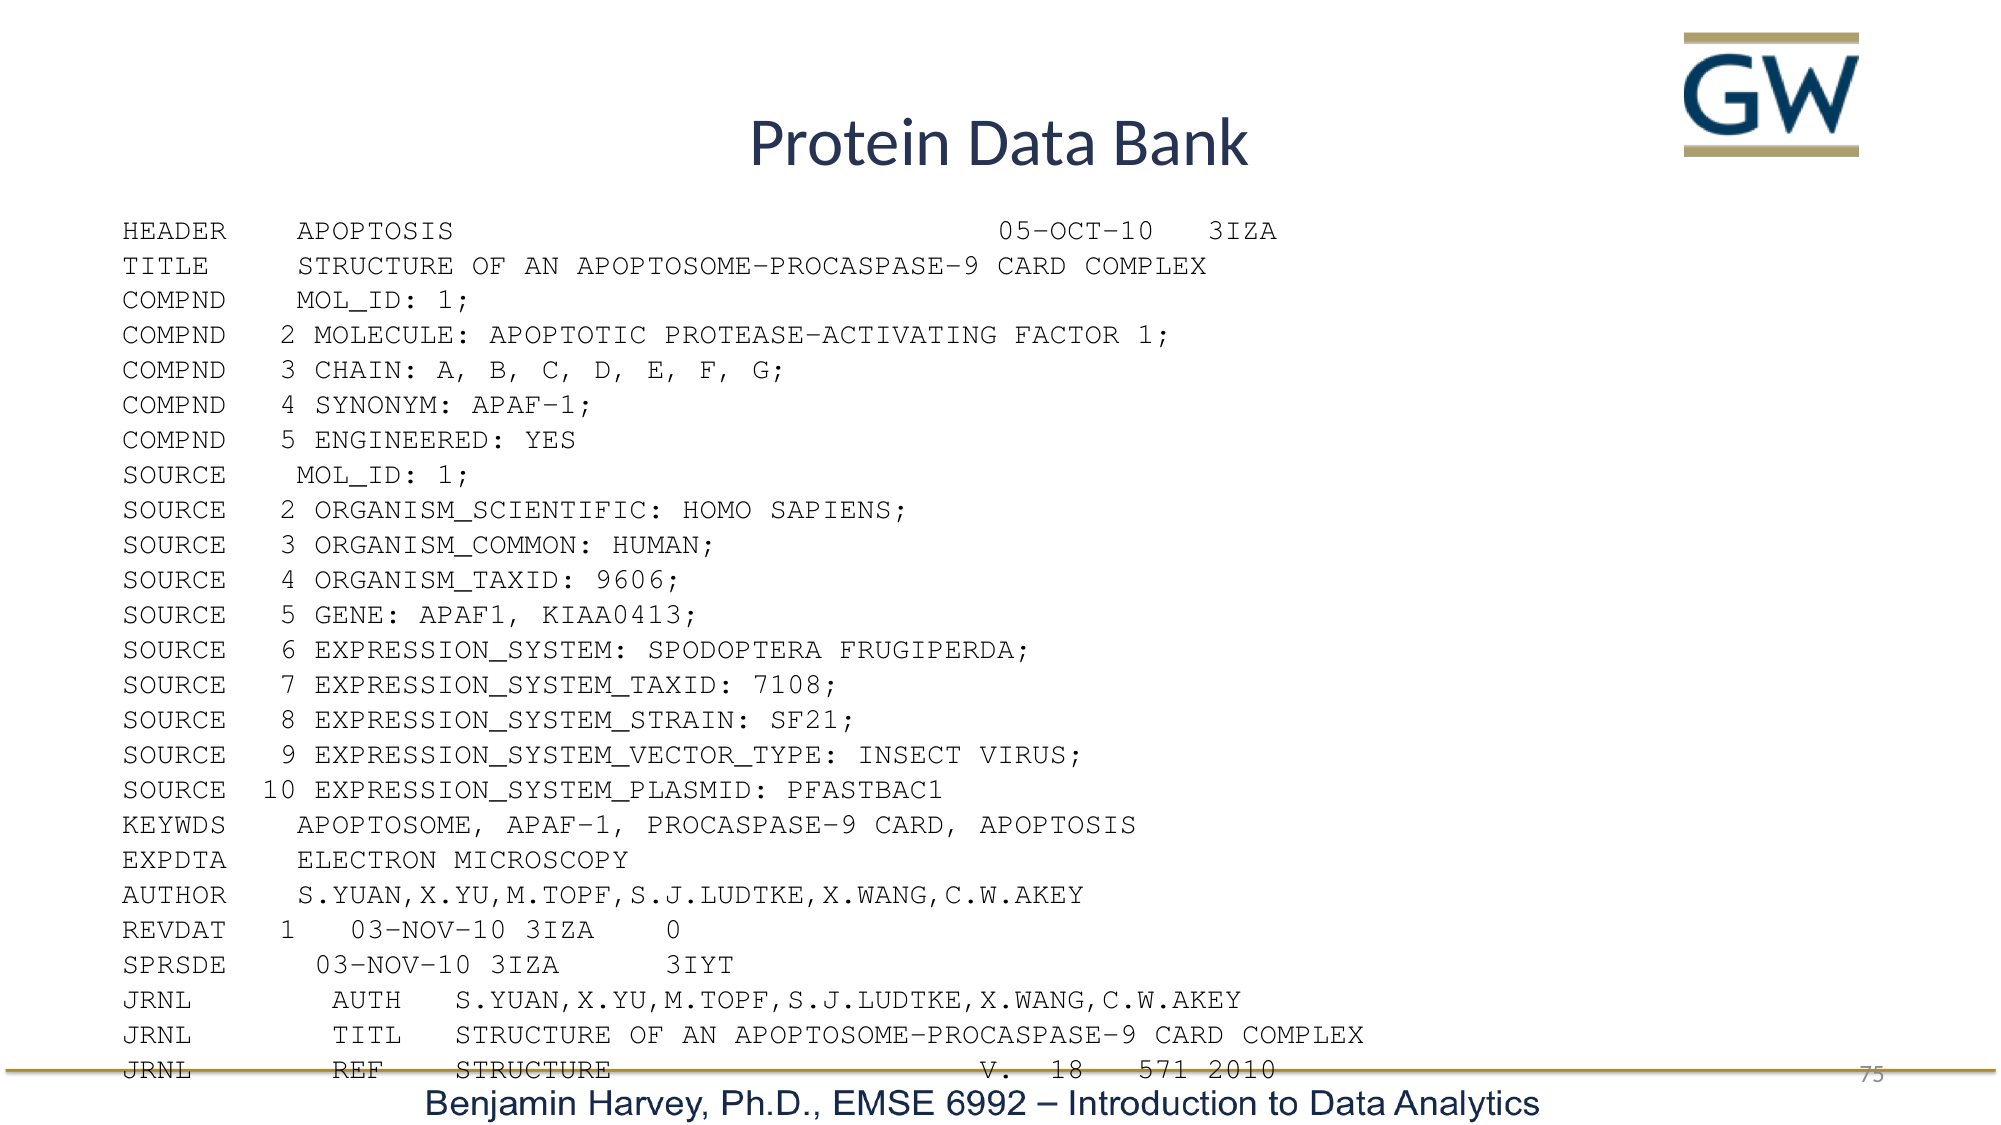

# Protein Data Bank
HEADER    APOPTOSIS                               05-OCT-10   3IZA
TITLE     STRUCTURE OF AN APOPTOSOME-PROCASPASE-9 CARD COMPLEX
COMPND    MOL_ID: 1;
COMPND   2 MOLECULE: APOPTOTIC PROTEASE-ACTIVATING FACTOR 1;
COMPND   3 CHAIN: A, B, C, D, E, F, G;
COMPND   4 SYNONYM: APAF-1;
COMPND   5 ENGINEERED: YES
SOURCE    MOL_ID: 1;
SOURCE   2 ORGANISM_SCIENTIFIC: HOMO SAPIENS;
SOURCE   3 ORGANISM_COMMON: HUMAN;
SOURCE   4 ORGANISM_TAXID: 9606;
SOURCE   5 GENE: APAF1, KIAA0413;
SOURCE   6 EXPRESSION_SYSTEM: SPODOPTERA FRUGIPERDA;
SOURCE   7 EXPRESSION_SYSTEM_TAXID: 7108;
SOURCE   8 EXPRESSION_SYSTEM_STRAIN: SF21;
SOURCE   9 EXPRESSION_SYSTEM_VECTOR_TYPE: INSECT VIRUS;
SOURCE  10 EXPRESSION_SYSTEM_PLASMID: PFASTBAC1
KEYWDS    APOPTOSOME, APAF-1, PROCASPASE-9 CARD, APOPTOSIS
EXPDTA    ELECTRON MICROSCOPY
AUTHOR    S.YUAN,X.YU,M.TOPF,S.J.LUDTKE,X.WANG,C.W.AKEY
REVDAT   1   03-NOV-10 3IZA    0
SPRSDE     03-NOV-10 3IZA      3IYT
JRNL        AUTH   S.YUAN,X.YU,M.TOPF,S.J.LUDTKE,X.WANG,C.W.AKEY
JRNL        TITL   STRUCTURE OF AN APOPTOSOME-PROCASPASE-9 CARD COMPLEX
JRNL        REF    STRUCTURE                     V.  18   571 2010
75